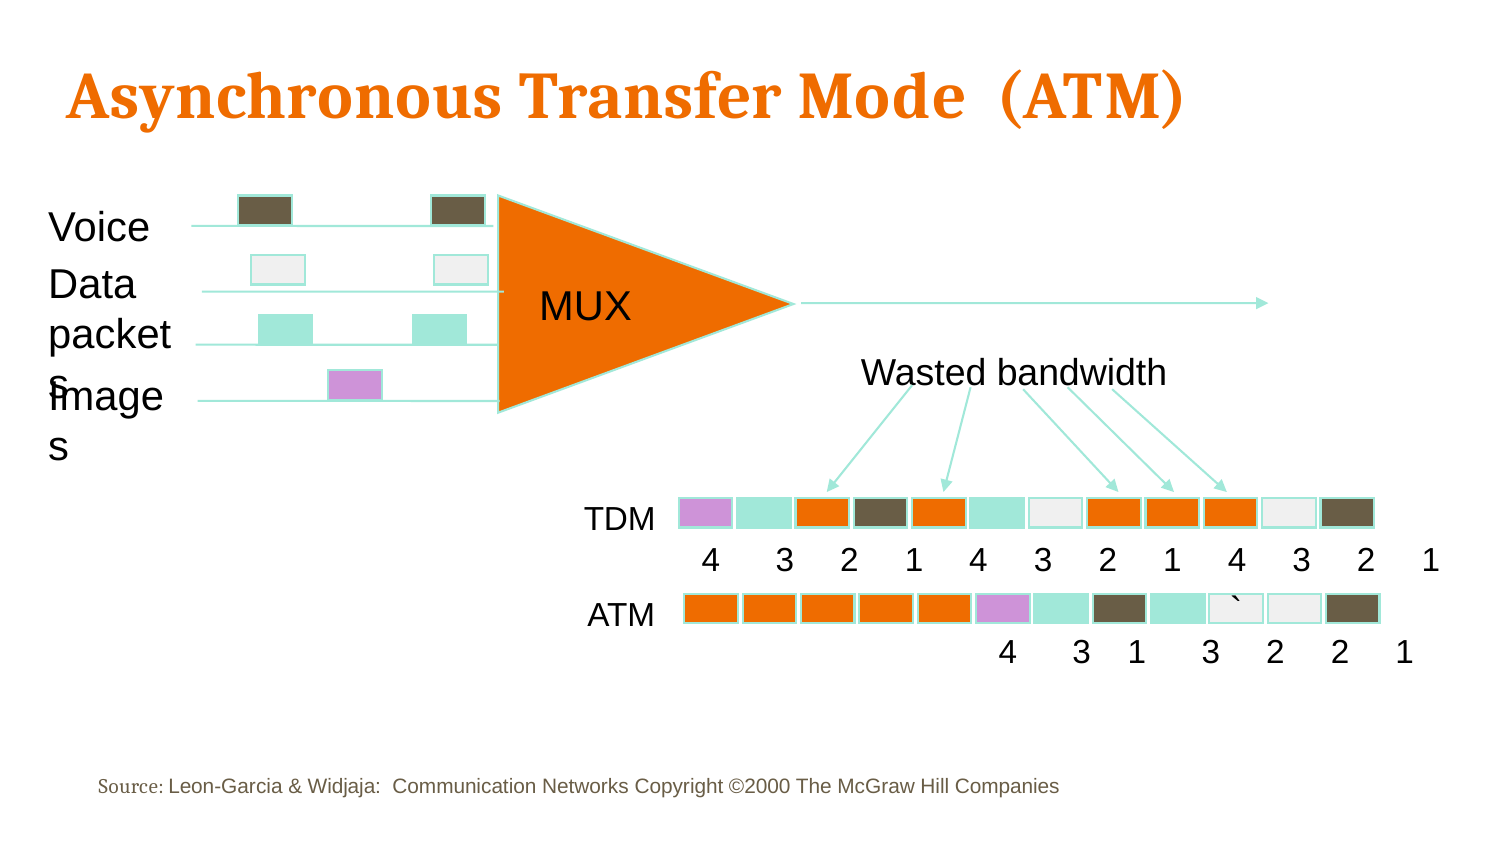

Asynchronous Transfer Mode  (ATM)

Voice

Data packets

MUX

Wasted bandwidth

Images

TDM

4      3     2     1     4     3     2     1     4     3     2     1
ATM

`

4      3    1      3     2     2     1
87
Source: Leon-Garcia & Widjaja:  Communication Networks Copyright ©2000 The McGraw Hill Companies